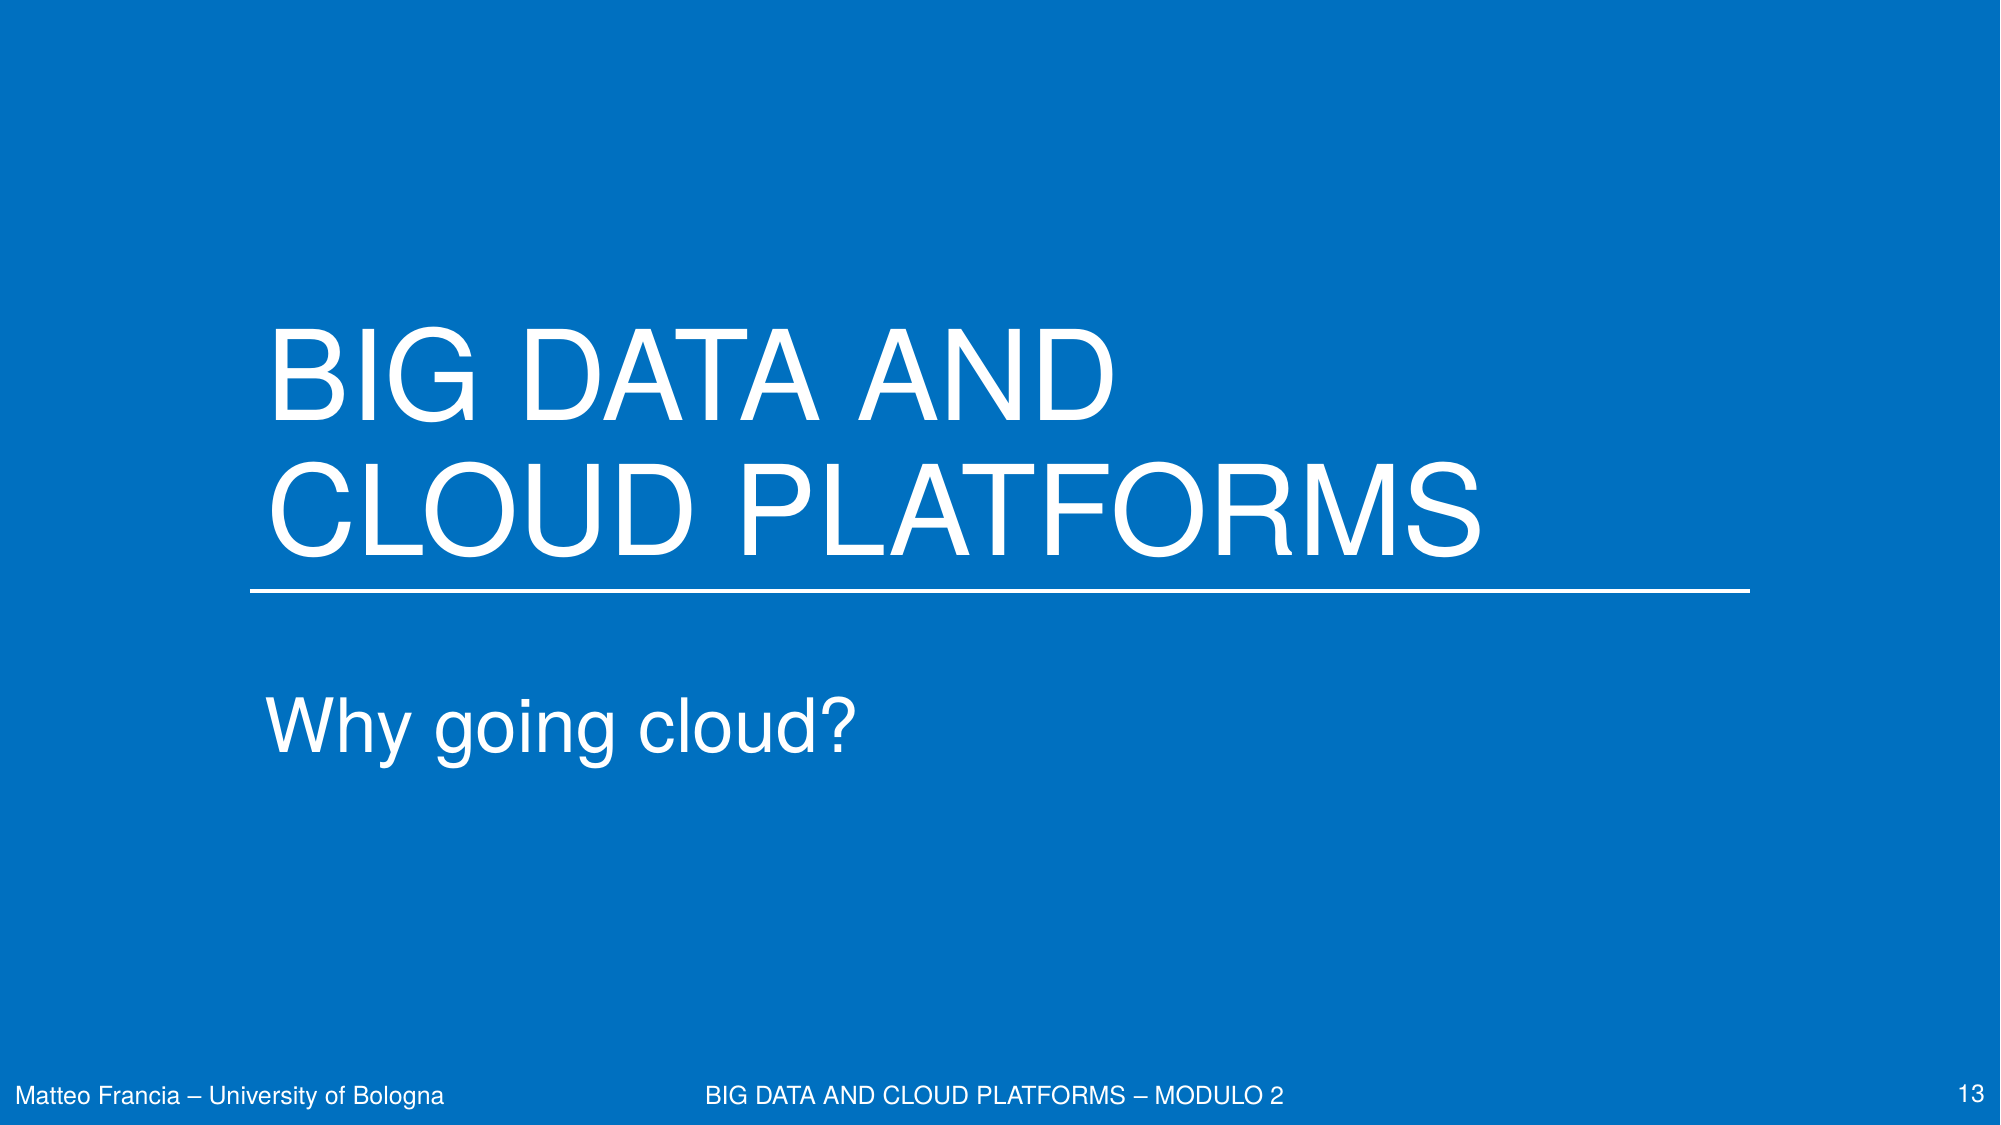

# BIG DATA AND CLOUD PLATFORMS
Why going cloud?
Matteo Francia – University of Bologna
13